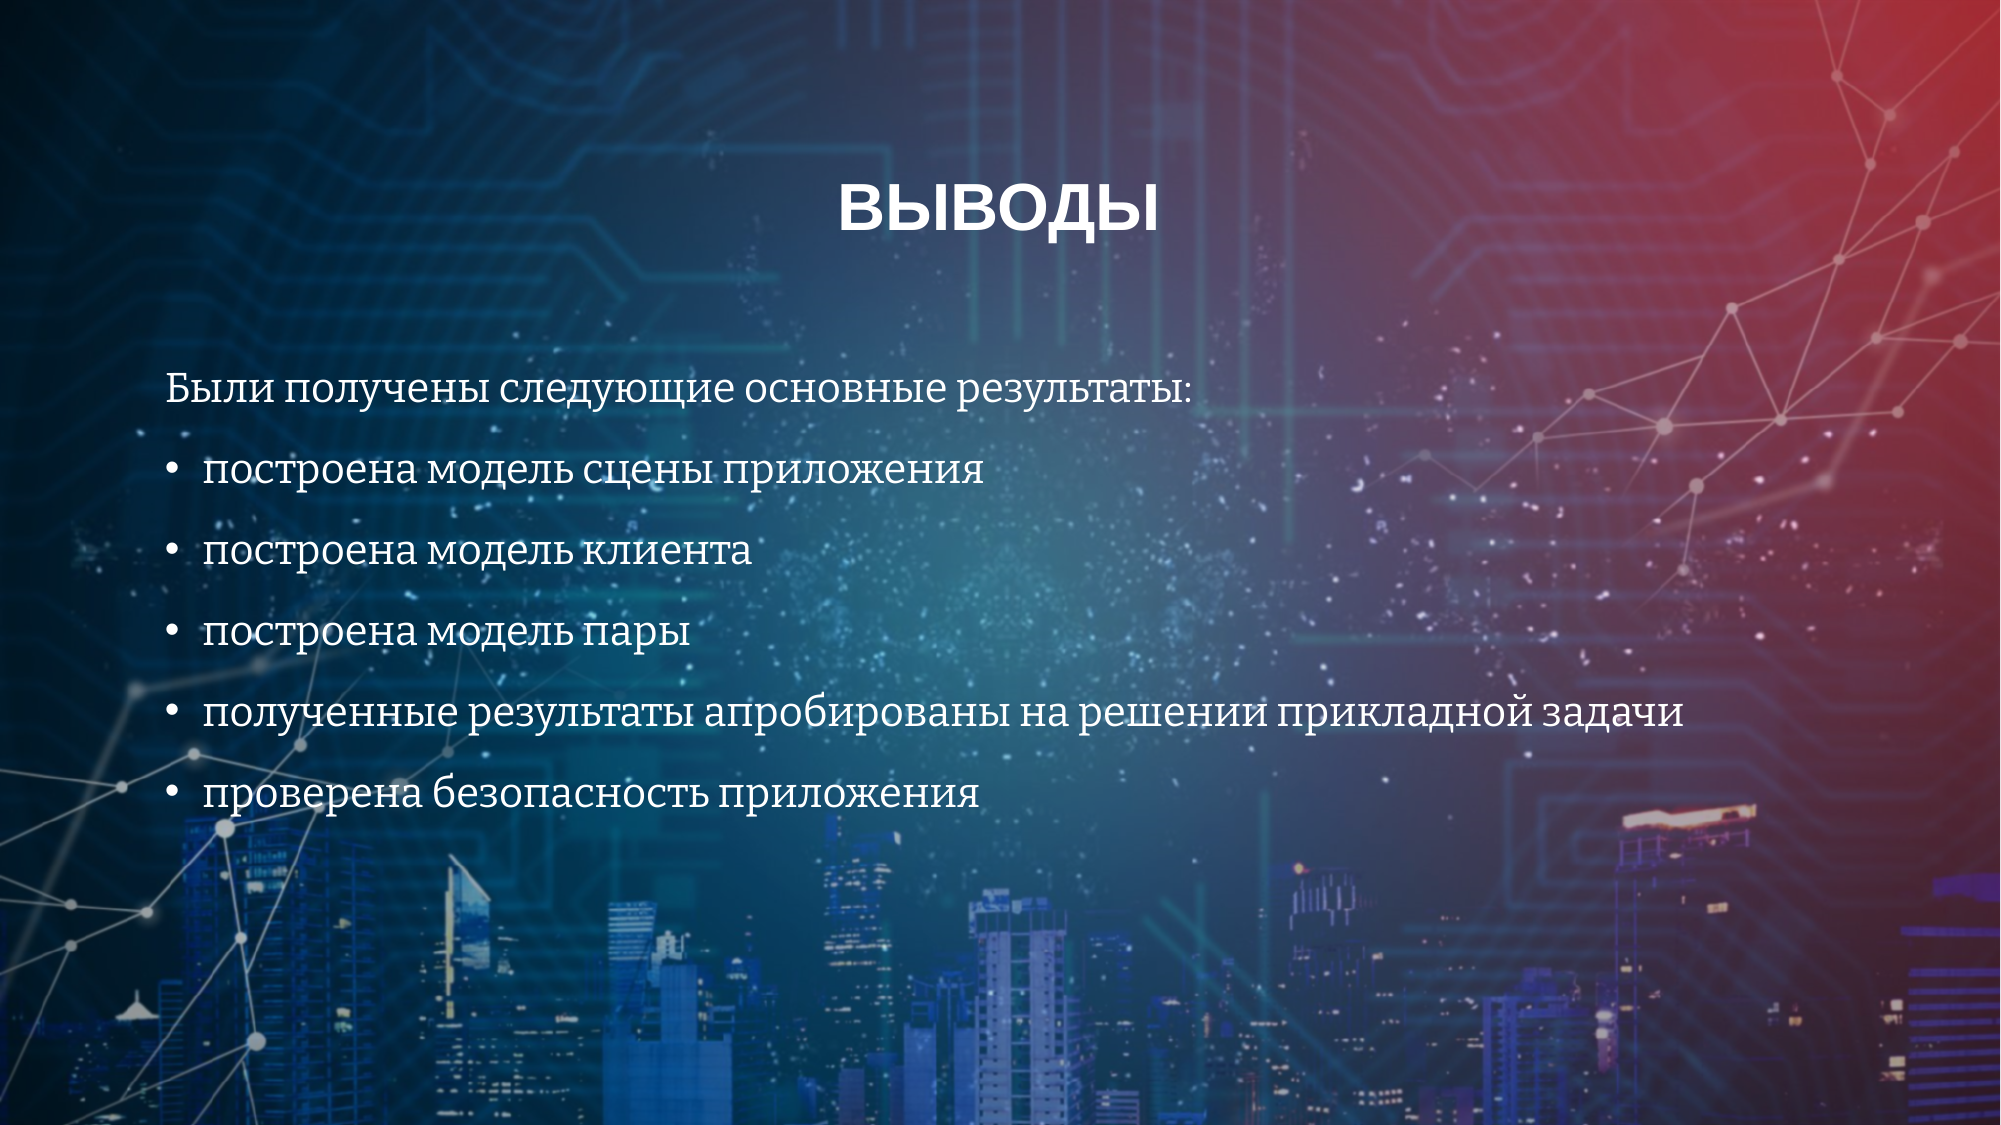

# выводы
Были получены следующие основные результаты:
построена модель сцены приложения
построена модель клиента
построена модель пары
полученные результаты апробированы на решении прикладной задачи
проверена безопасность приложения